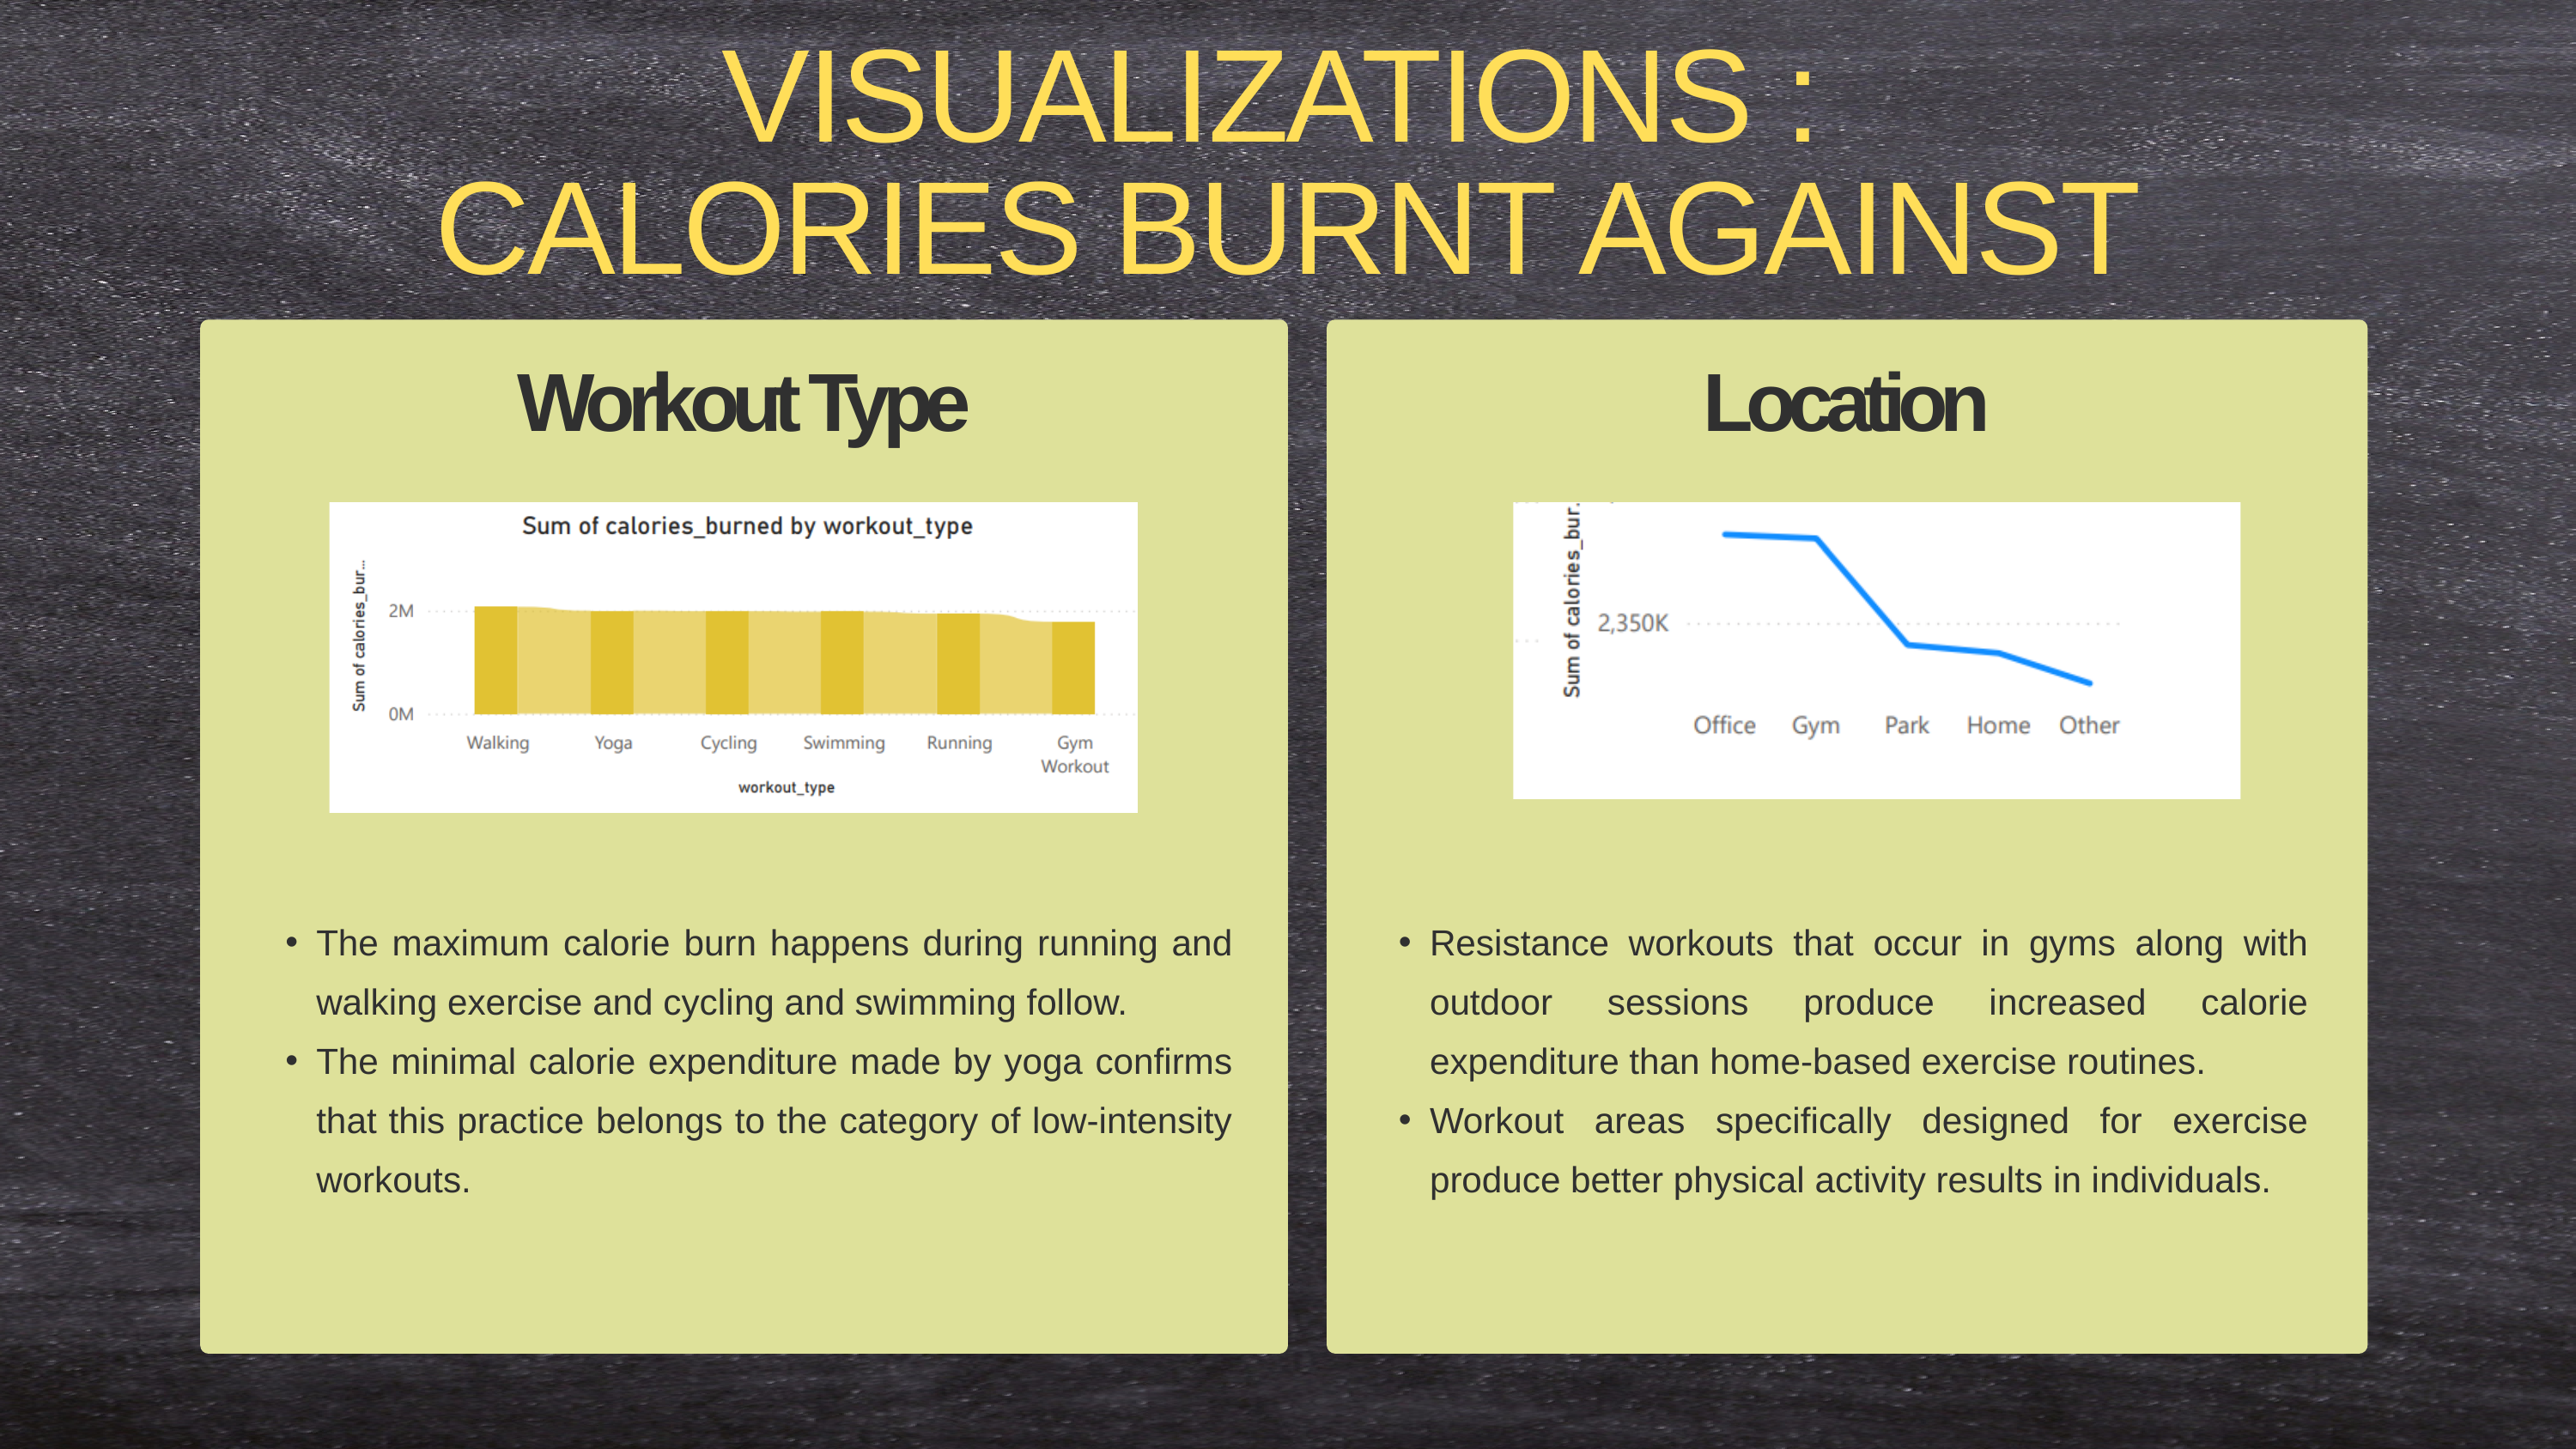

VISUALIZATIONS :
CALORIES BURNT AGAINST

Workout Type
Location

The maximum calorie burn happens during running and walking exercise and cycling and swimming follow.
The minimal calorie expenditure made by yoga confirms that this practice belongs to the category of low-intensity workouts.
Resistance workouts that occur in gyms along with outdoor sessions produce increased calorie expenditure than home-based exercise routines.
Workout areas specifically designed for exercise produce better physical activity results in individuals.